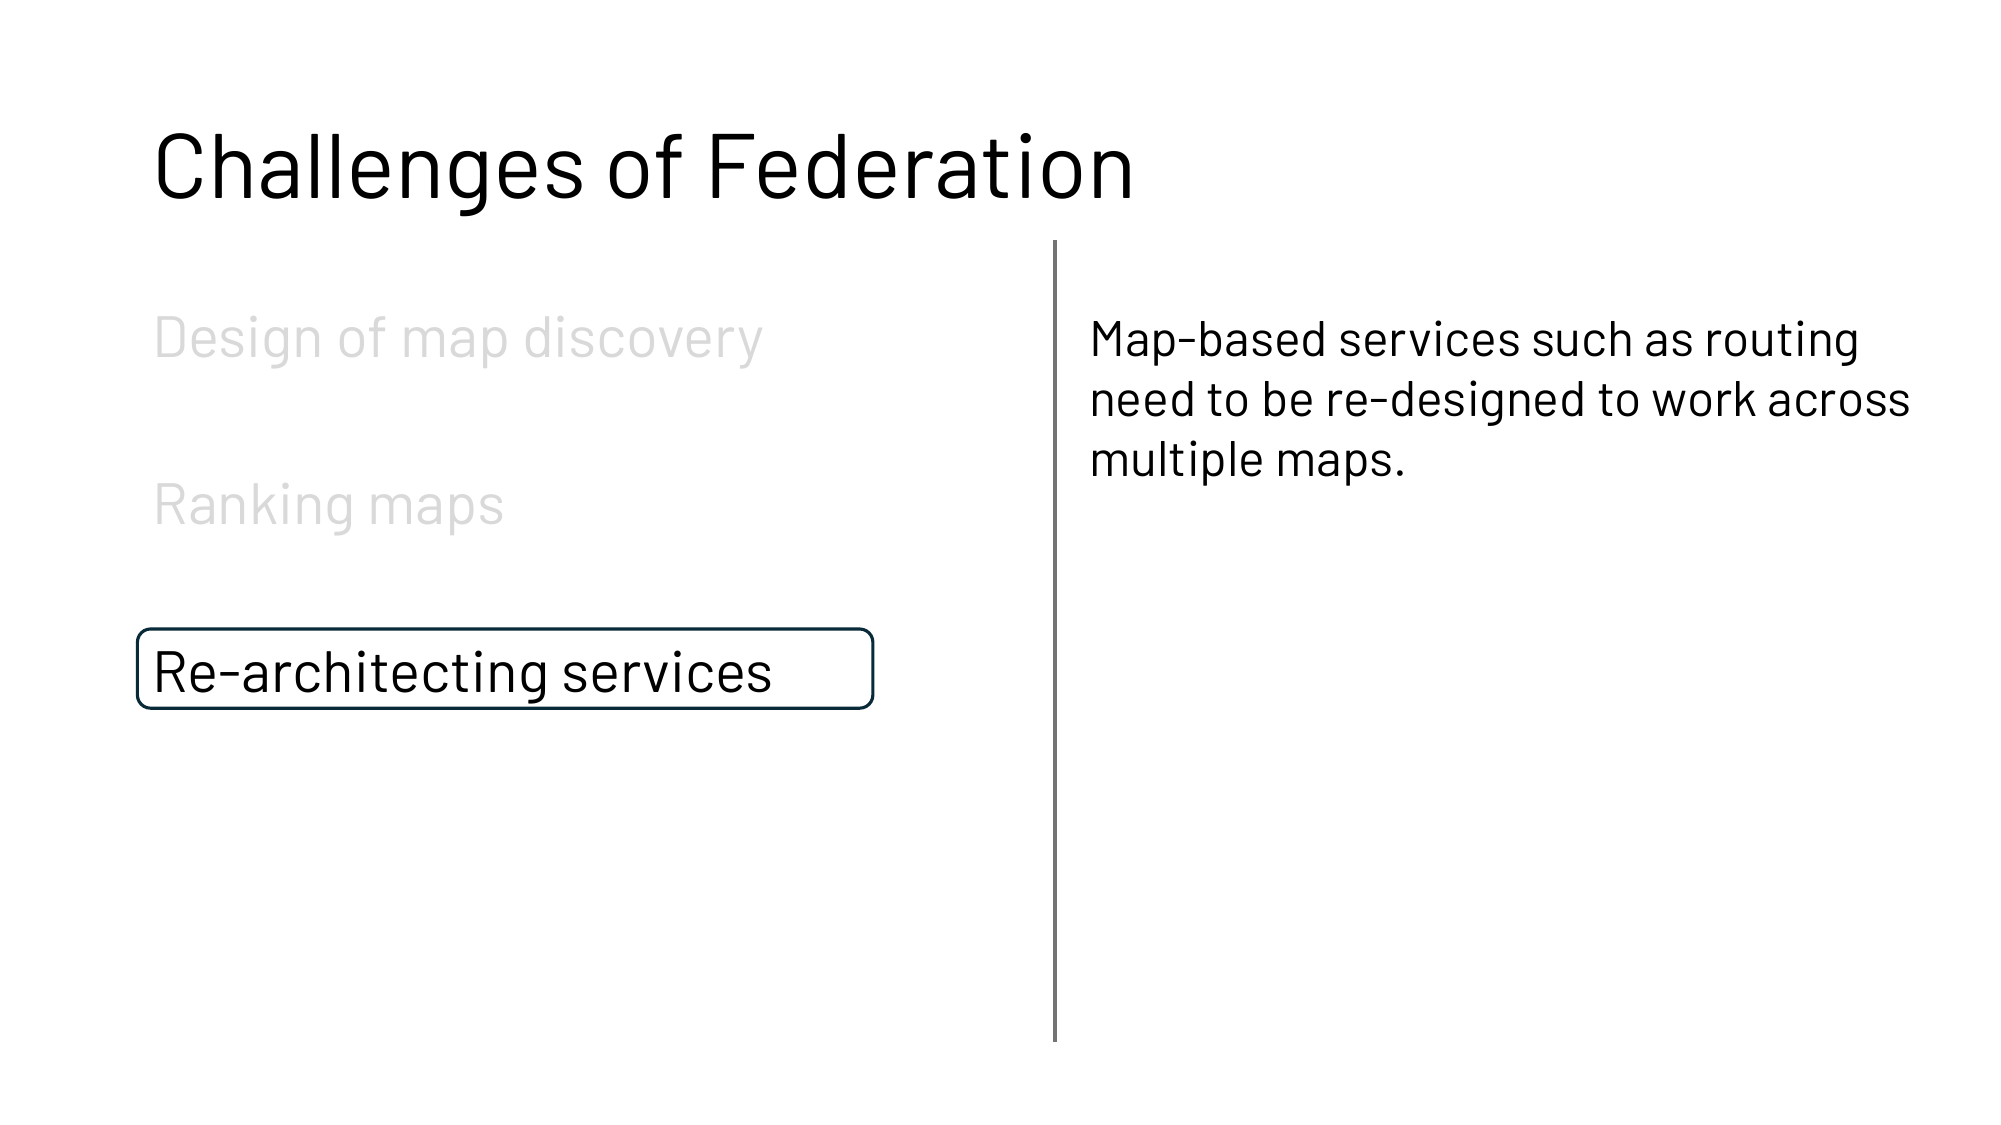

# Challenges of Federation
Design of map discovery

Ranking maps

Re-architecting services
Map-based services such as routing need to be re-designed to work across multiple maps.